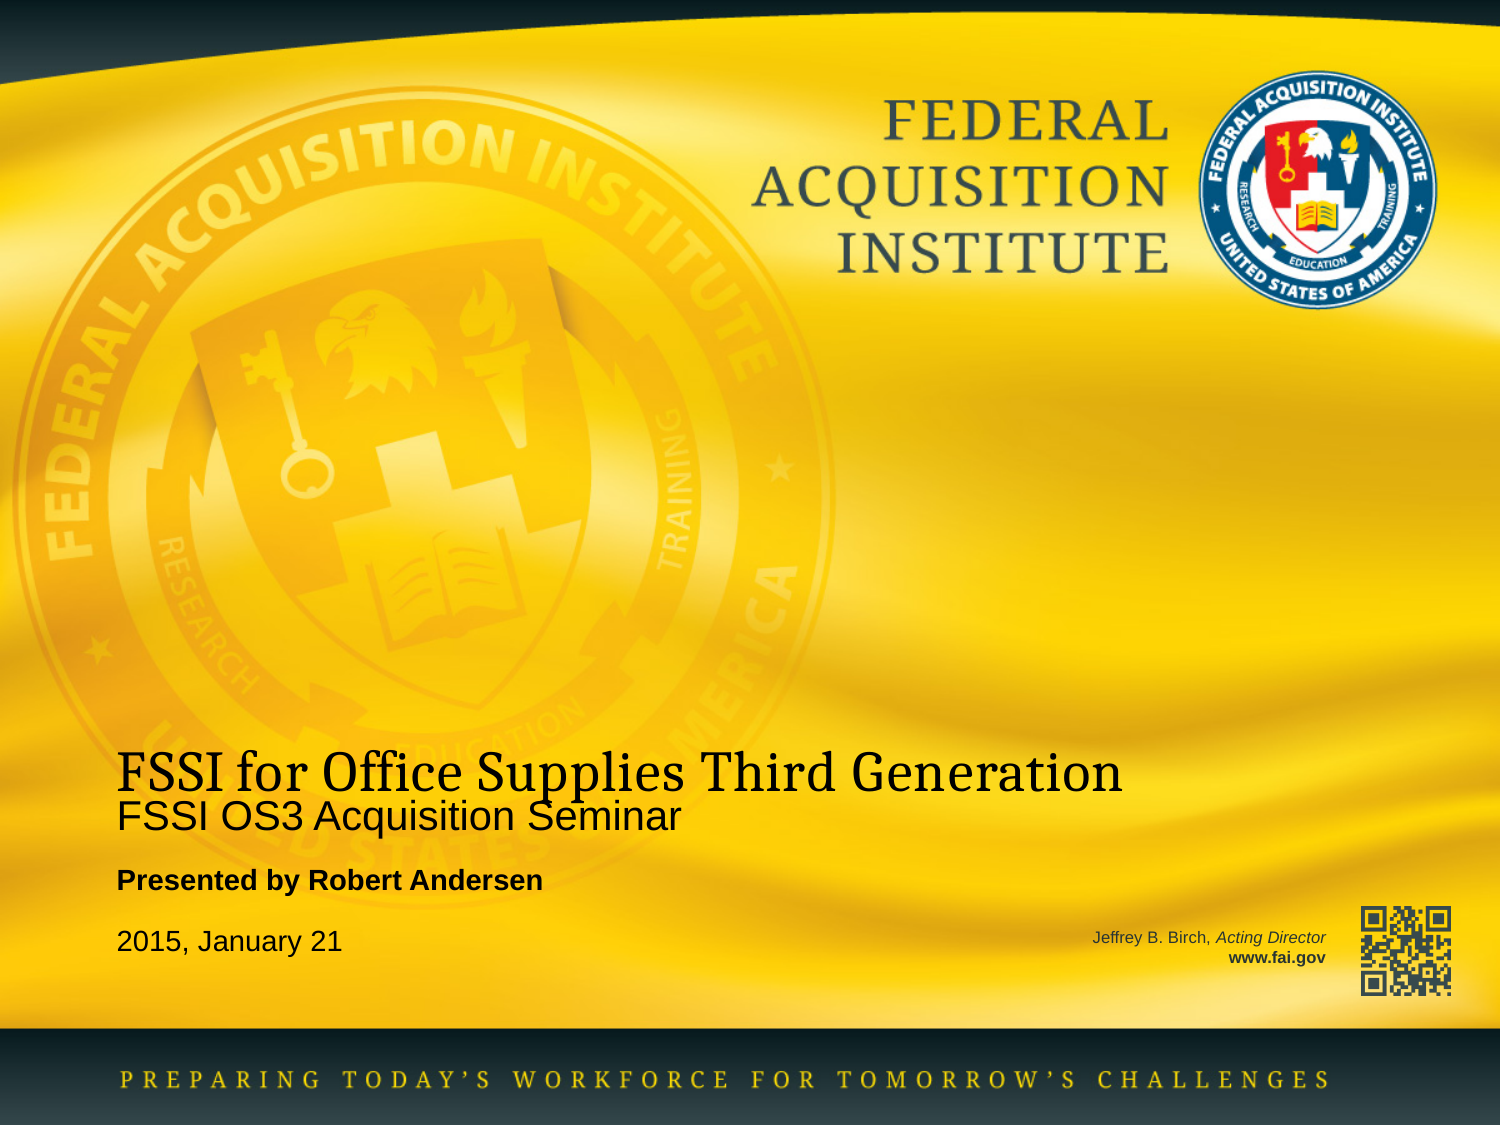

# FSSI for Office Supplies Third Generation
FSSI OS3 Acquisition Seminar
Presented by Robert Andersen
2015, January 21